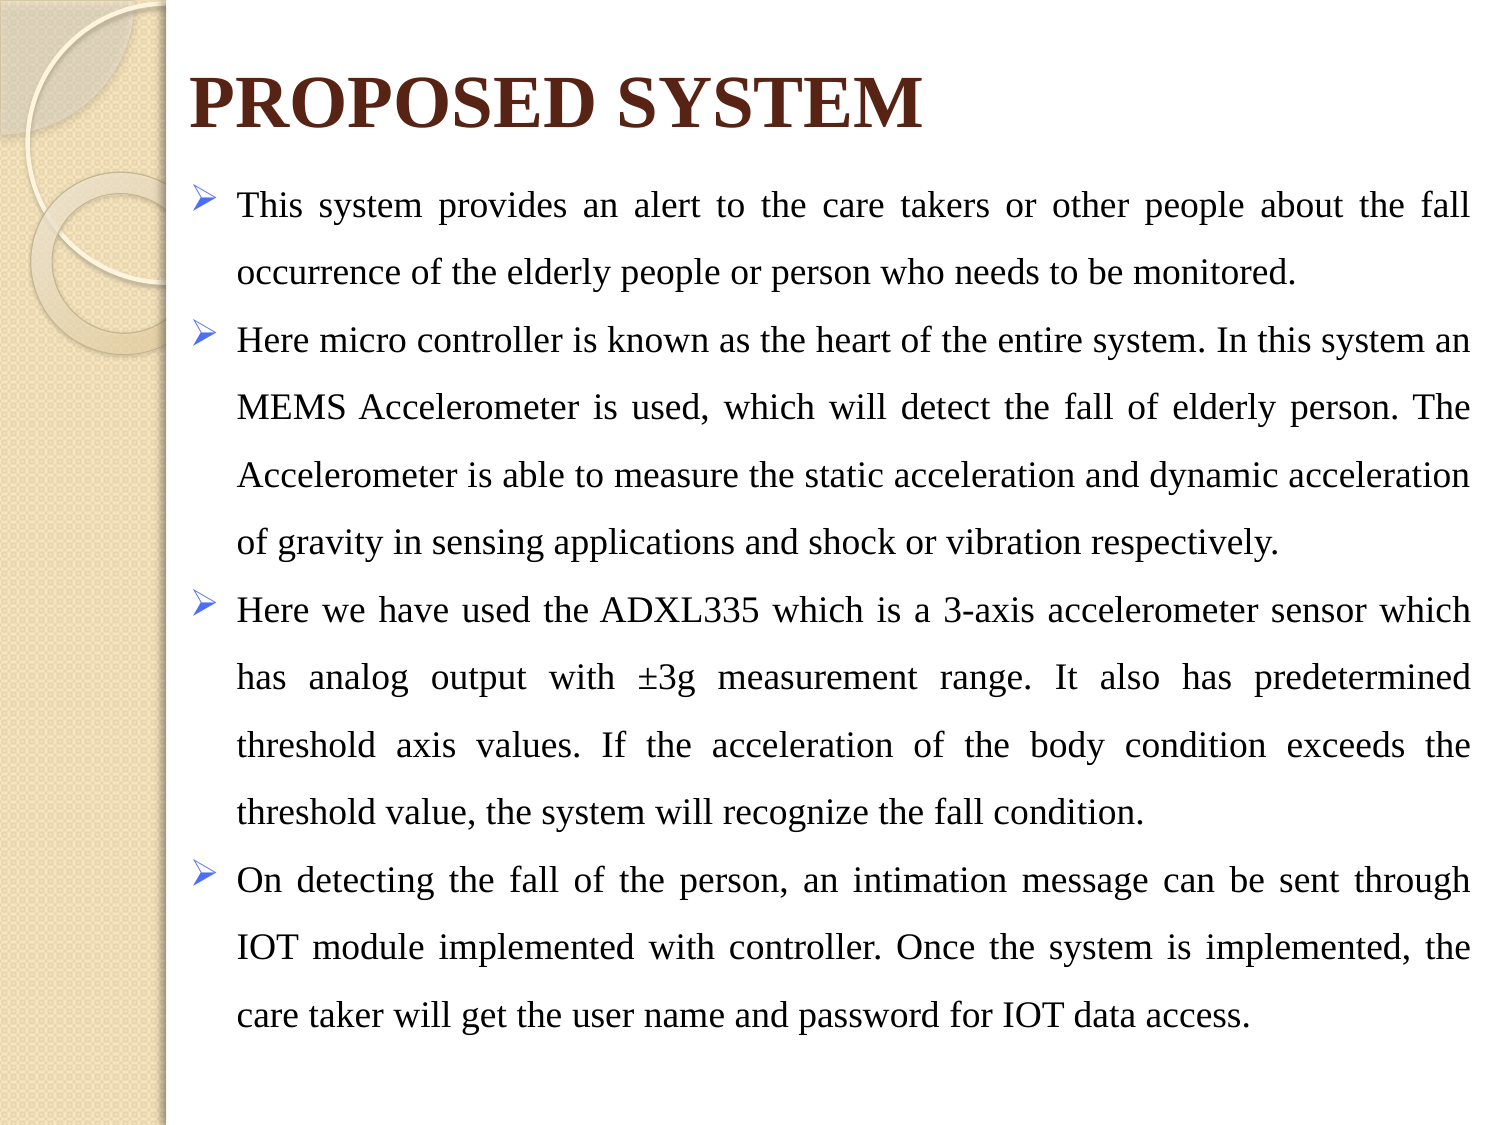

# PROPOSED SYSTEM
This system provides an alert to the care takers or other people about the fall occurrence of the elderly people or person who needs to be monitored.
Here micro controller is known as the heart of the entire system. In this system an MEMS Accelerometer is used, which will detect the fall of elderly person. The Accelerometer is able to measure the static acceleration and dynamic acceleration of gravity in sensing applications and shock or vibration respectively.
Here we have used the ADXL335 which is a 3-axis accelerometer sensor which has analog output with ±3g measurement range. It also has predetermined threshold axis values. If the acceleration of the body condition exceeds the threshold value, the system will recognize the fall condition.
On detecting the fall of the person, an intimation message can be sent through IOT module implemented with controller. Once the system is implemented, the care taker will get the user name and password for IOT data access.